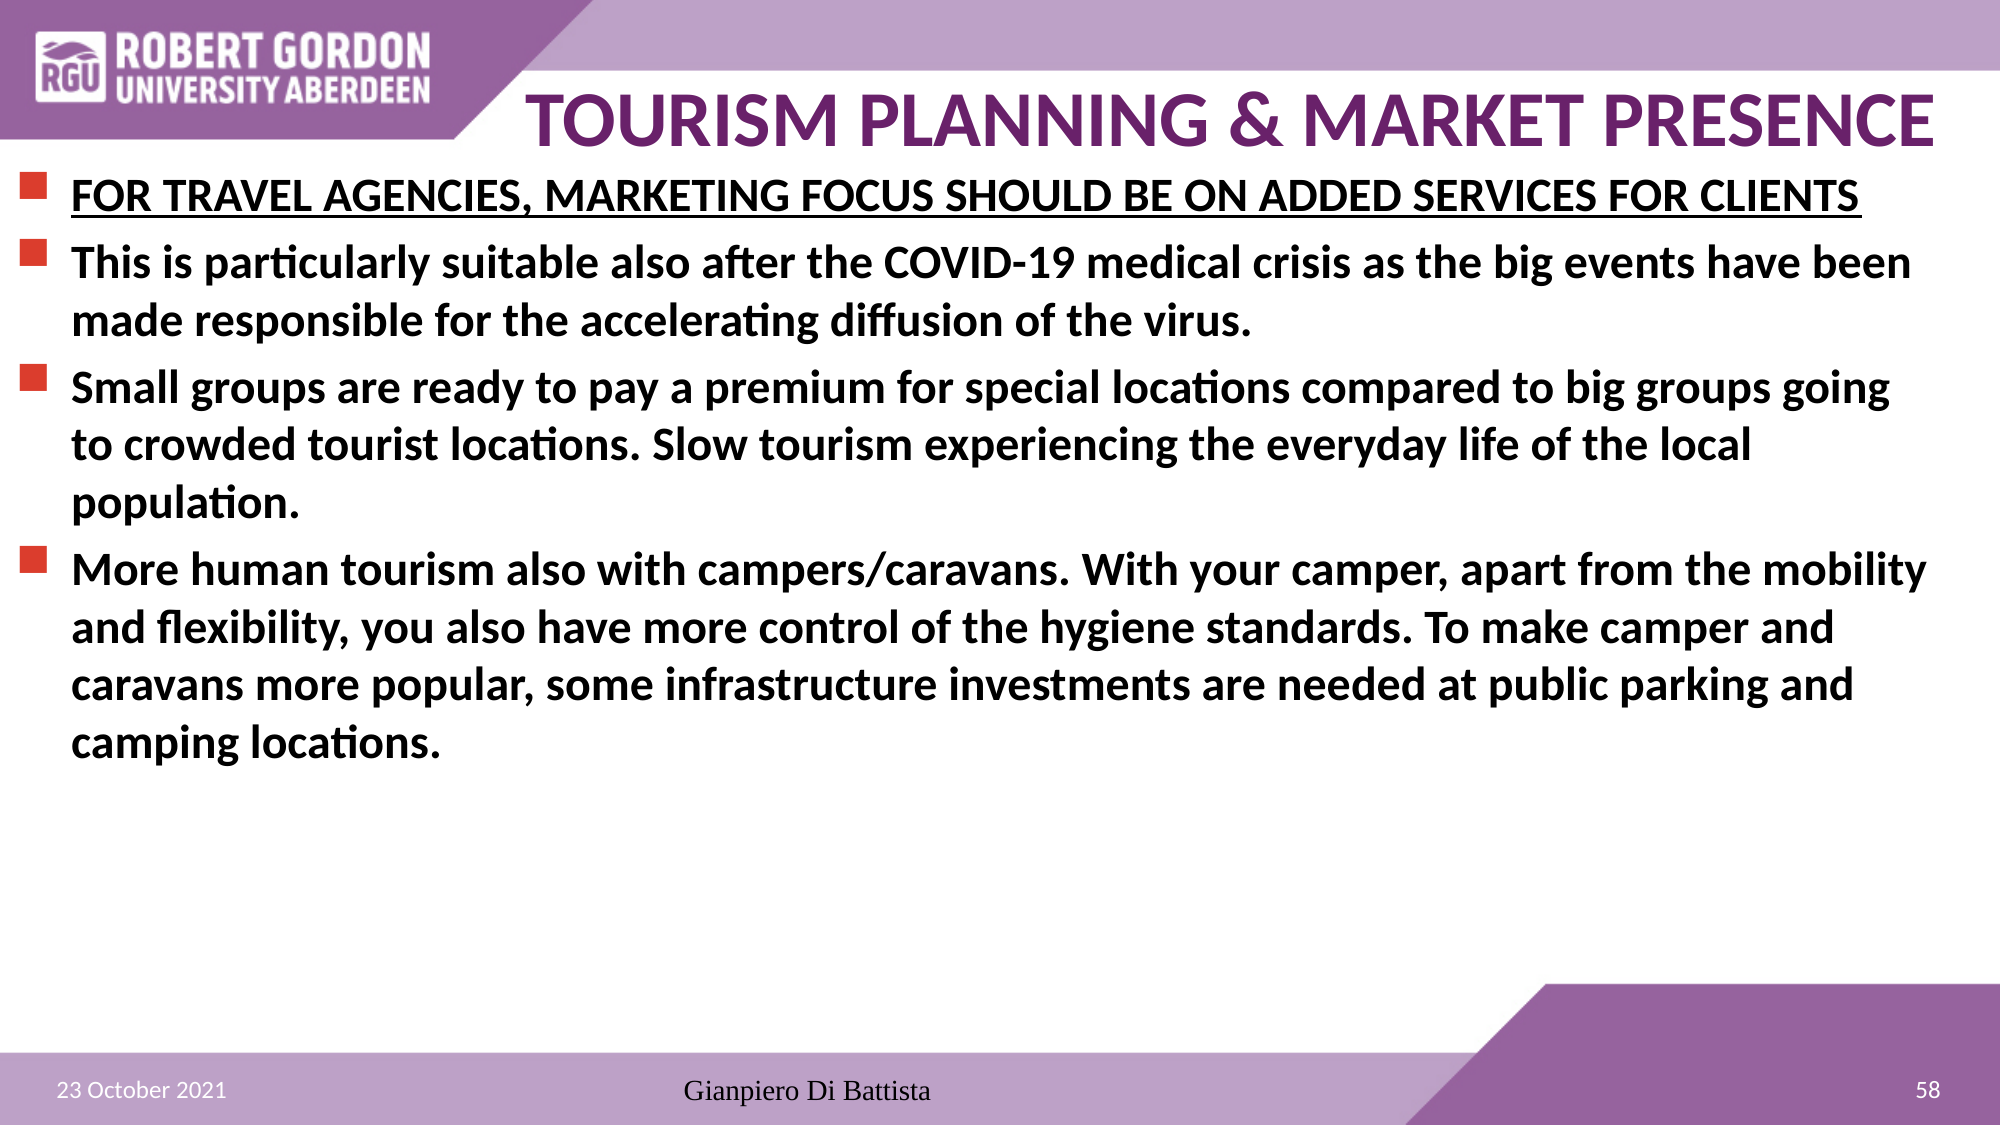

# TOURISM PLANNING & MARKET PRESENCE
FOR TRAVEL AGENCIES, MARKETING FOCUS SHOULD BE ON ADDED SERVICES FOR CLIENTS
This is particularly suitable also after the COVID-19 medical crisis as the big events have been made responsible for the accelerating diffusion of the virus.
Small groups are ready to pay a premium for special locations compared to big groups going to crowded tourist locations. Slow tourism experiencing the everyday life of the local population.
More human tourism also with campers/caravans. With your camper, apart from the mobility and flexibility, you also have more control of the hygiene standards. To make camper and caravans more popular, some infrastructure investments are needed at public parking and camping locations.
58
23 October 2021
Gianpiero Di Battista